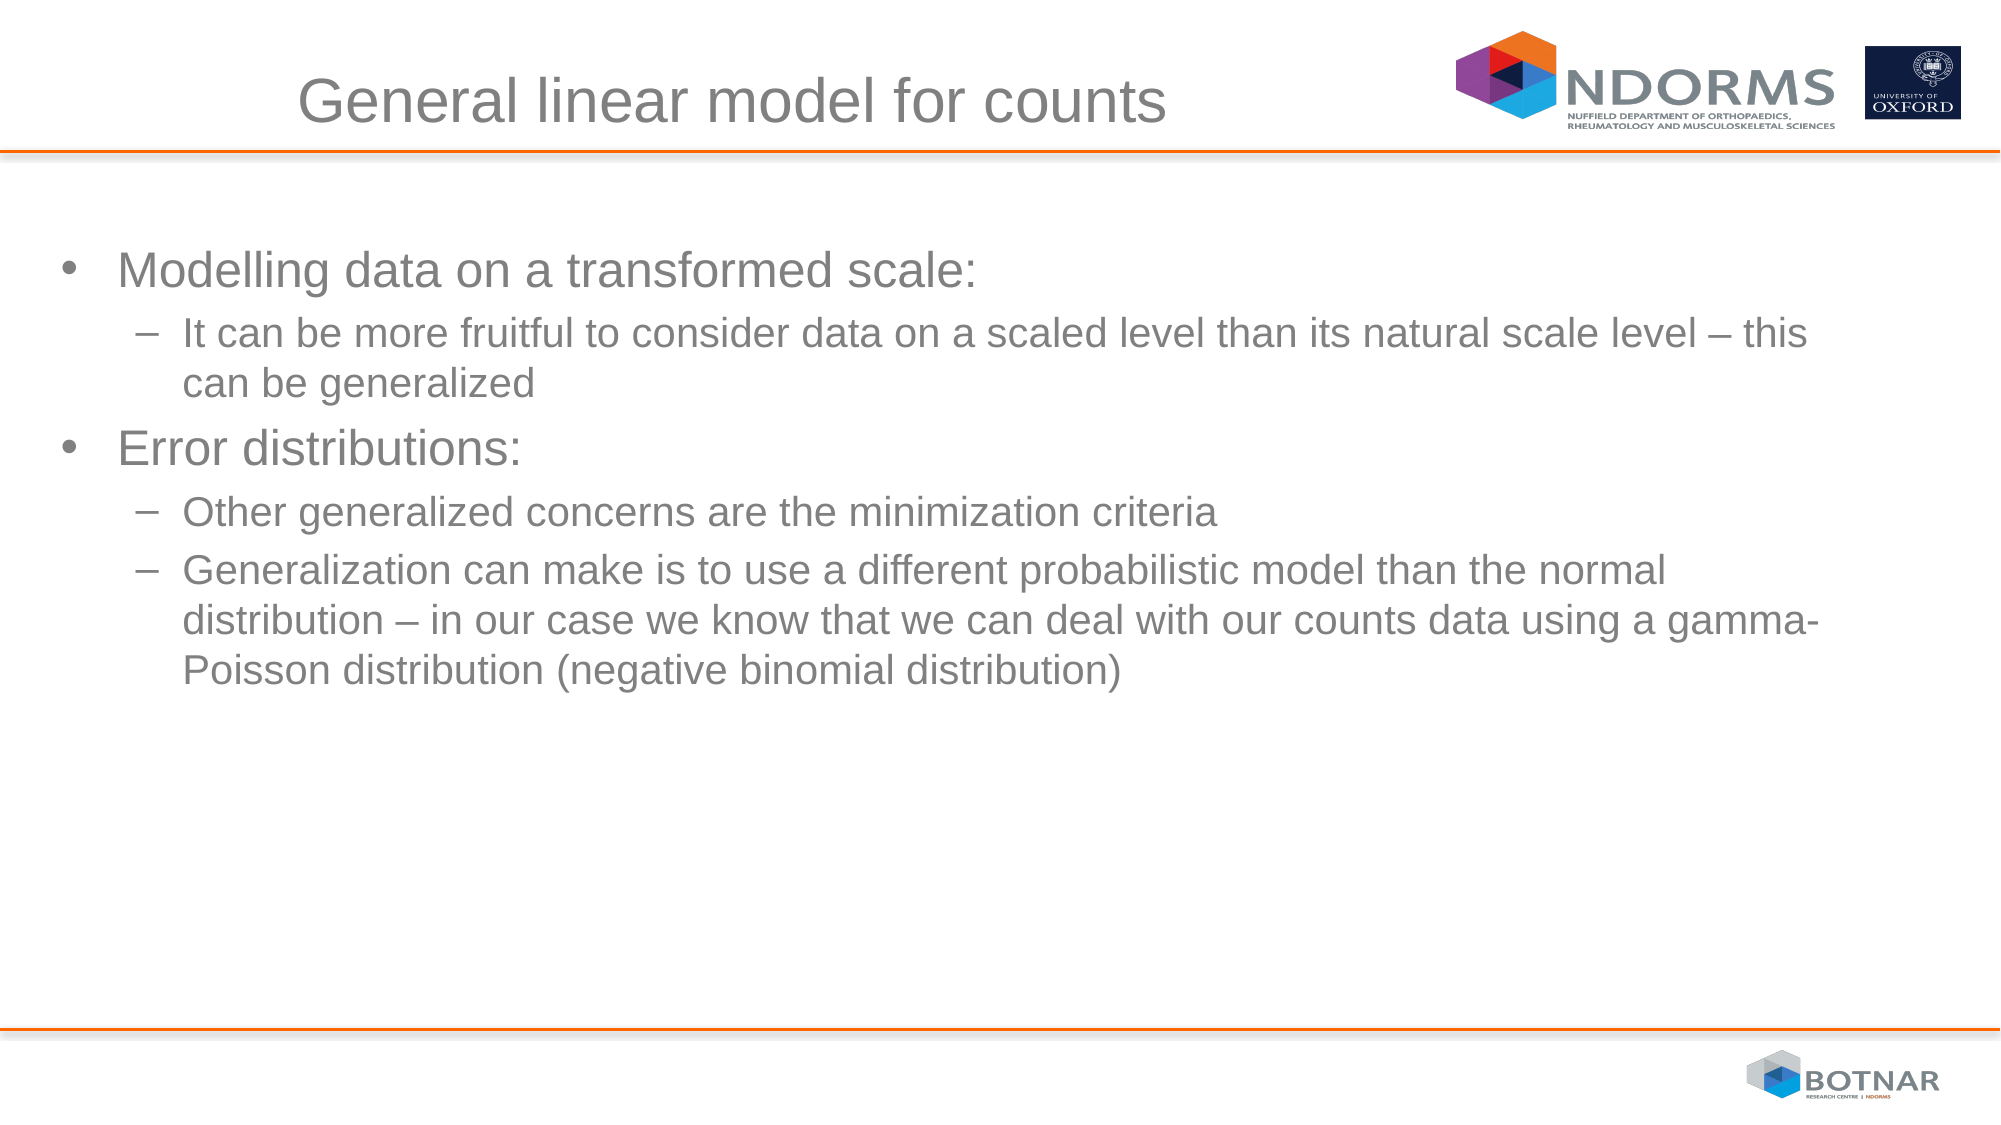

# General linear model for counts
Modelling data on a transformed scale:
It can be more fruitful to consider data on a scaled level than its natural scale level – this can be generalized
Error distributions:
Other generalized concerns are the minimization criteria
Generalization can make is to use a different probabilistic model than the normal distribution – in our case we know that we can deal with our counts data using a gamma-Poisson distribution (negative binomial distribution)